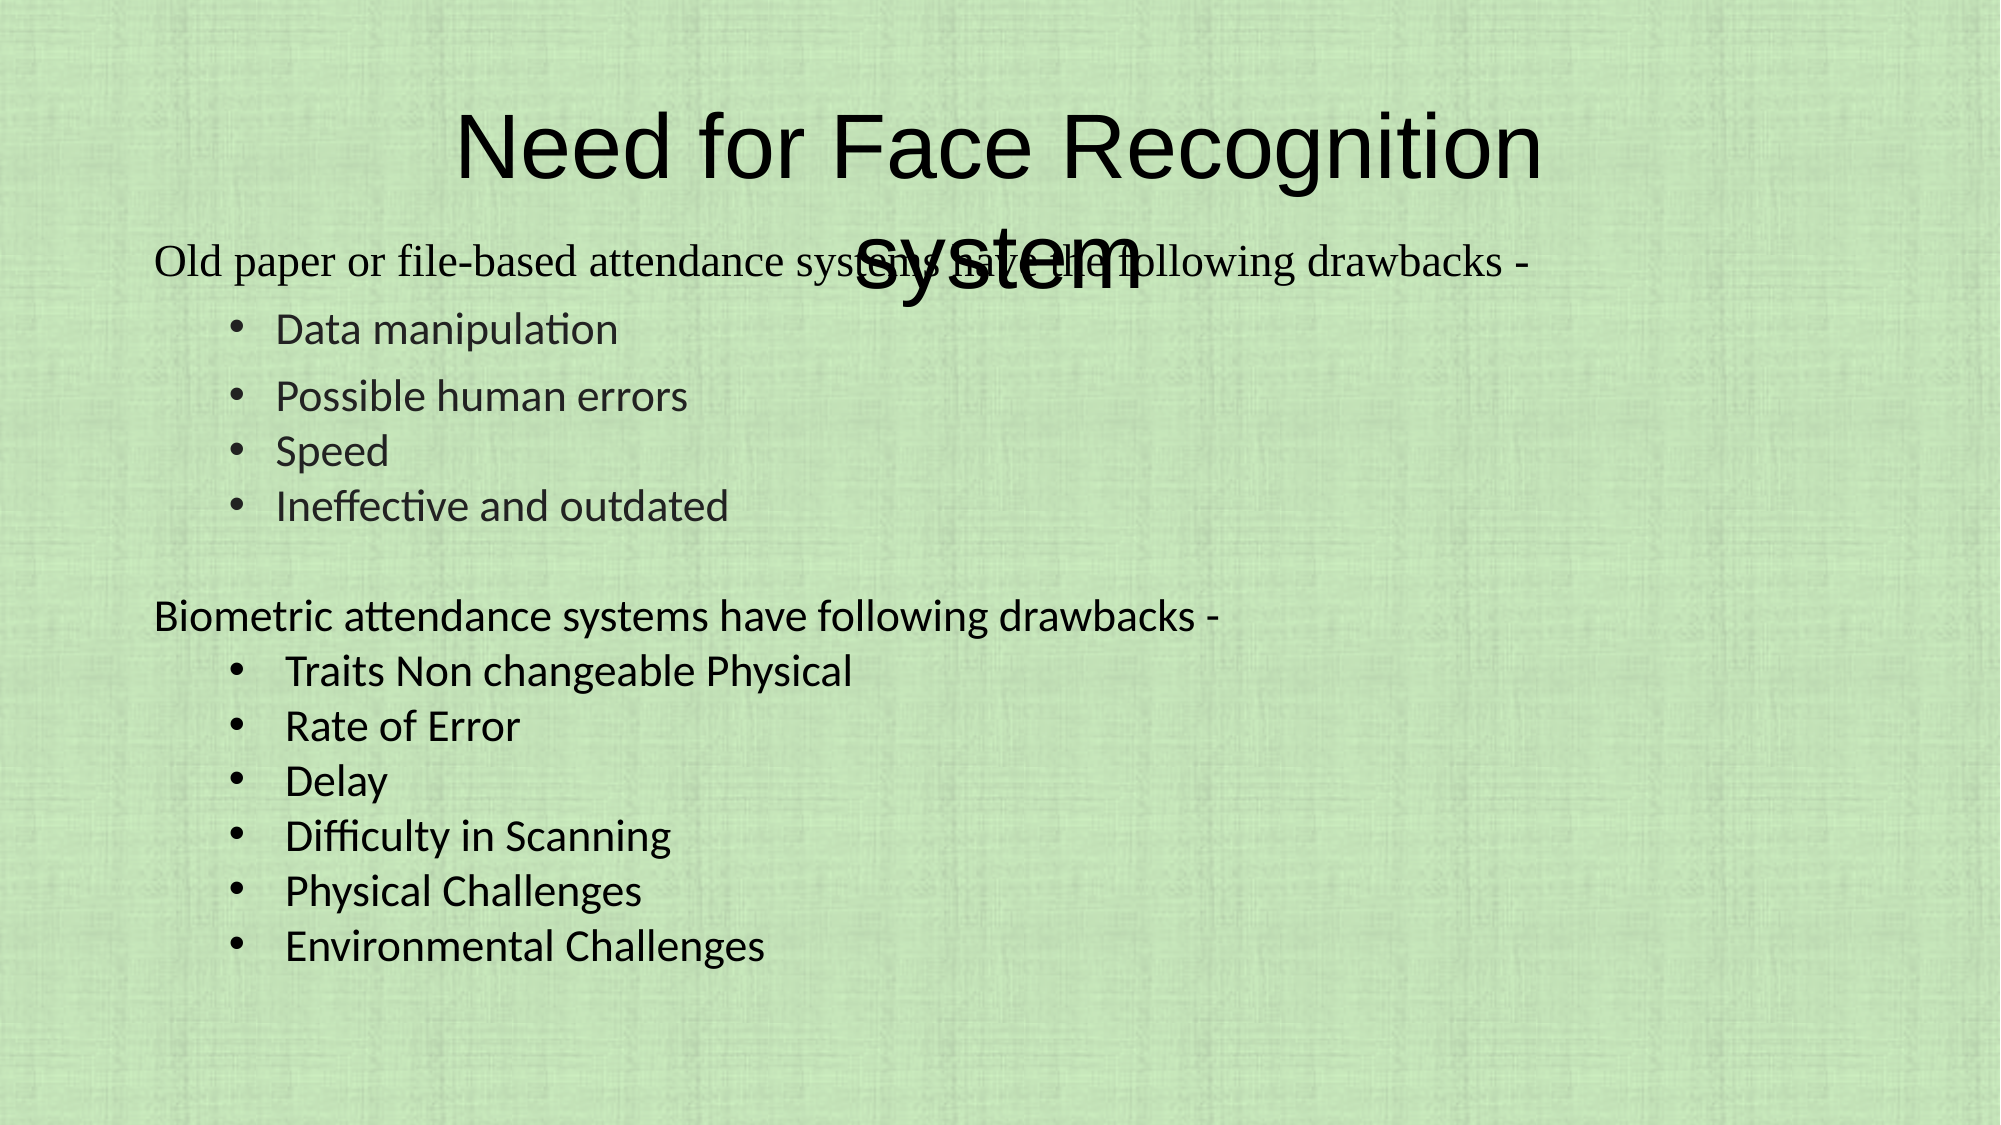

Need for Face Recognition system
Old paper or file-based attendance systems have the following drawbacks -
Data manipulation
Possible human errors
Speed
Ineffective and outdated

Biometric attendance systems have following drawbacks -
Traits Non changeable Physical
Rate of Error
Delay
Difficulty in Scanning
Physical Challenges
Environmental Challenges